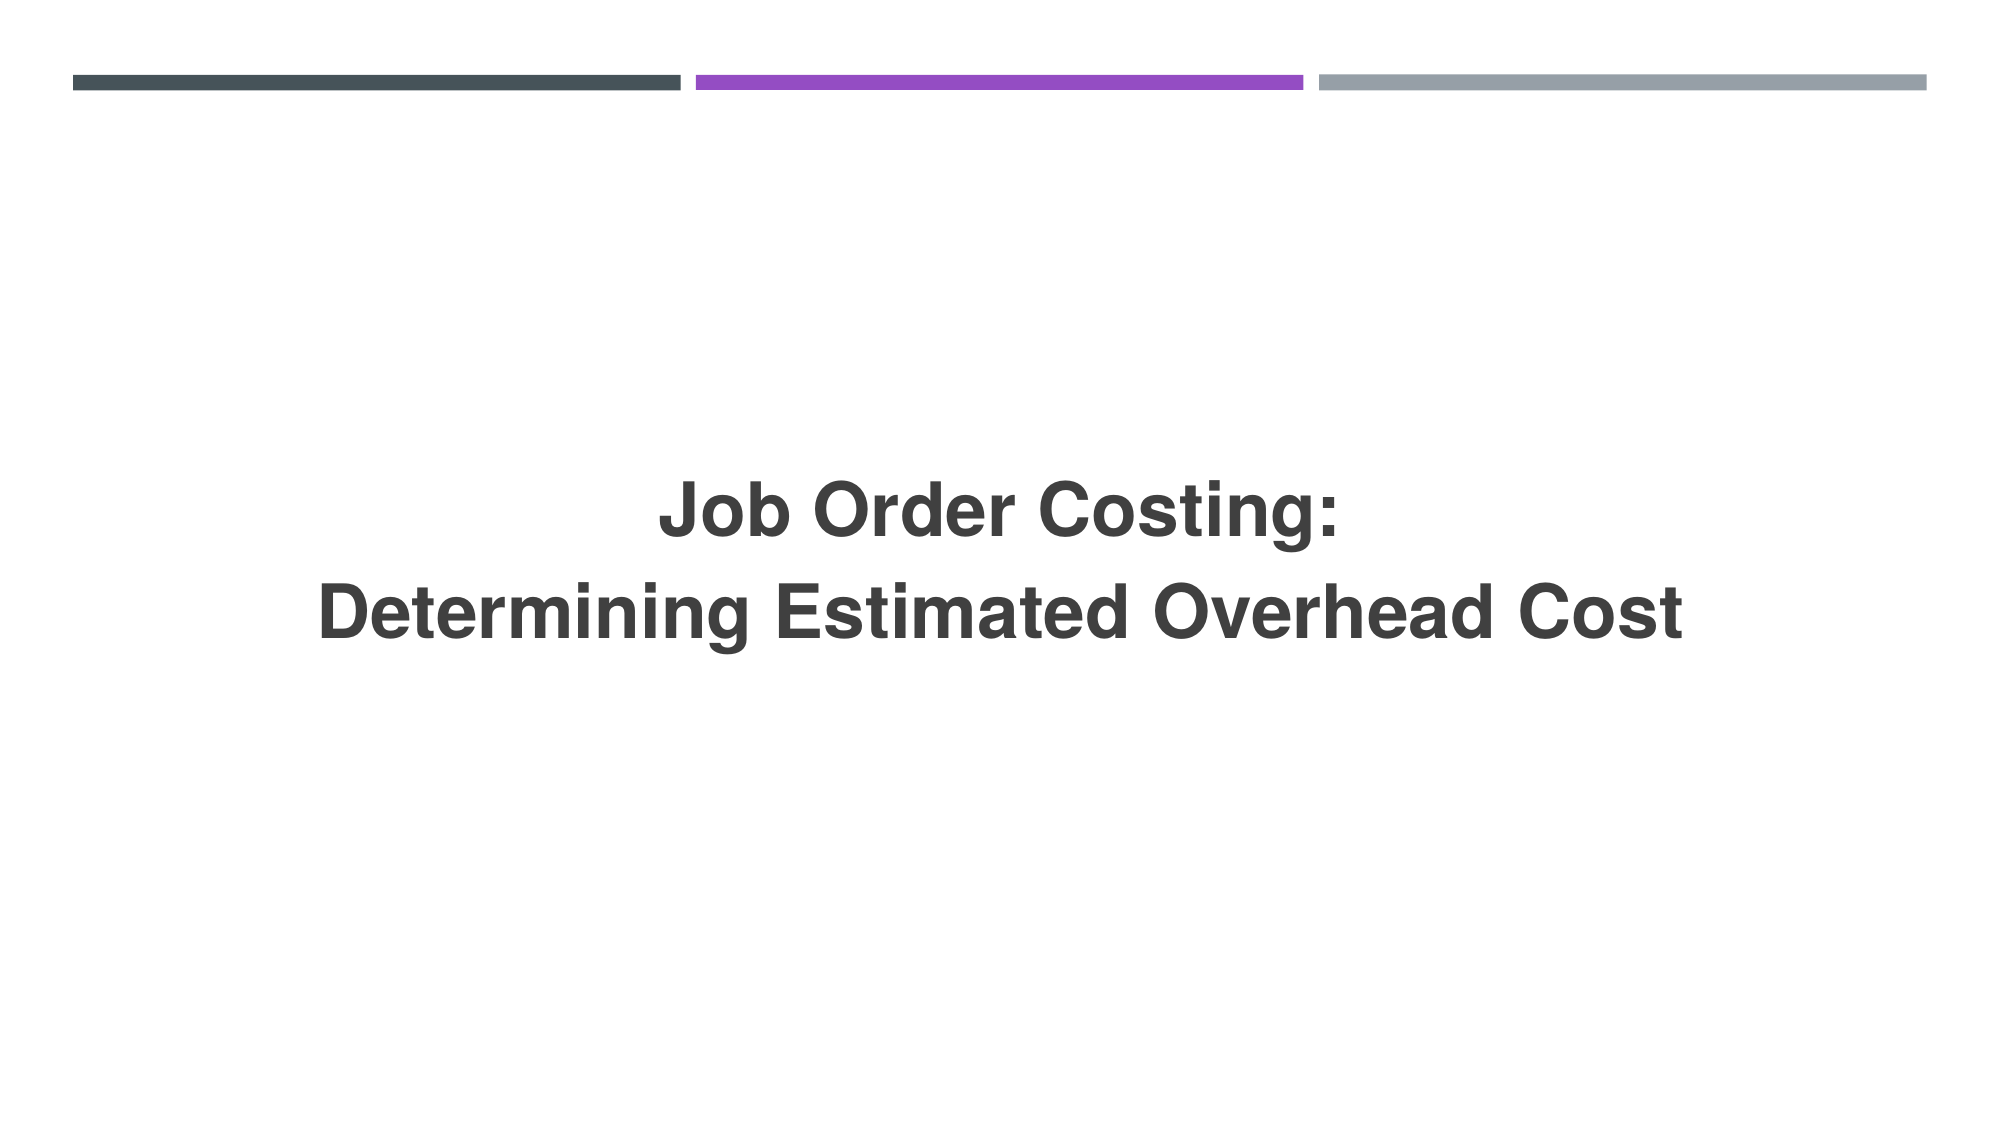

Job Order Costing:
Determining Estimated Overhead Cost
44